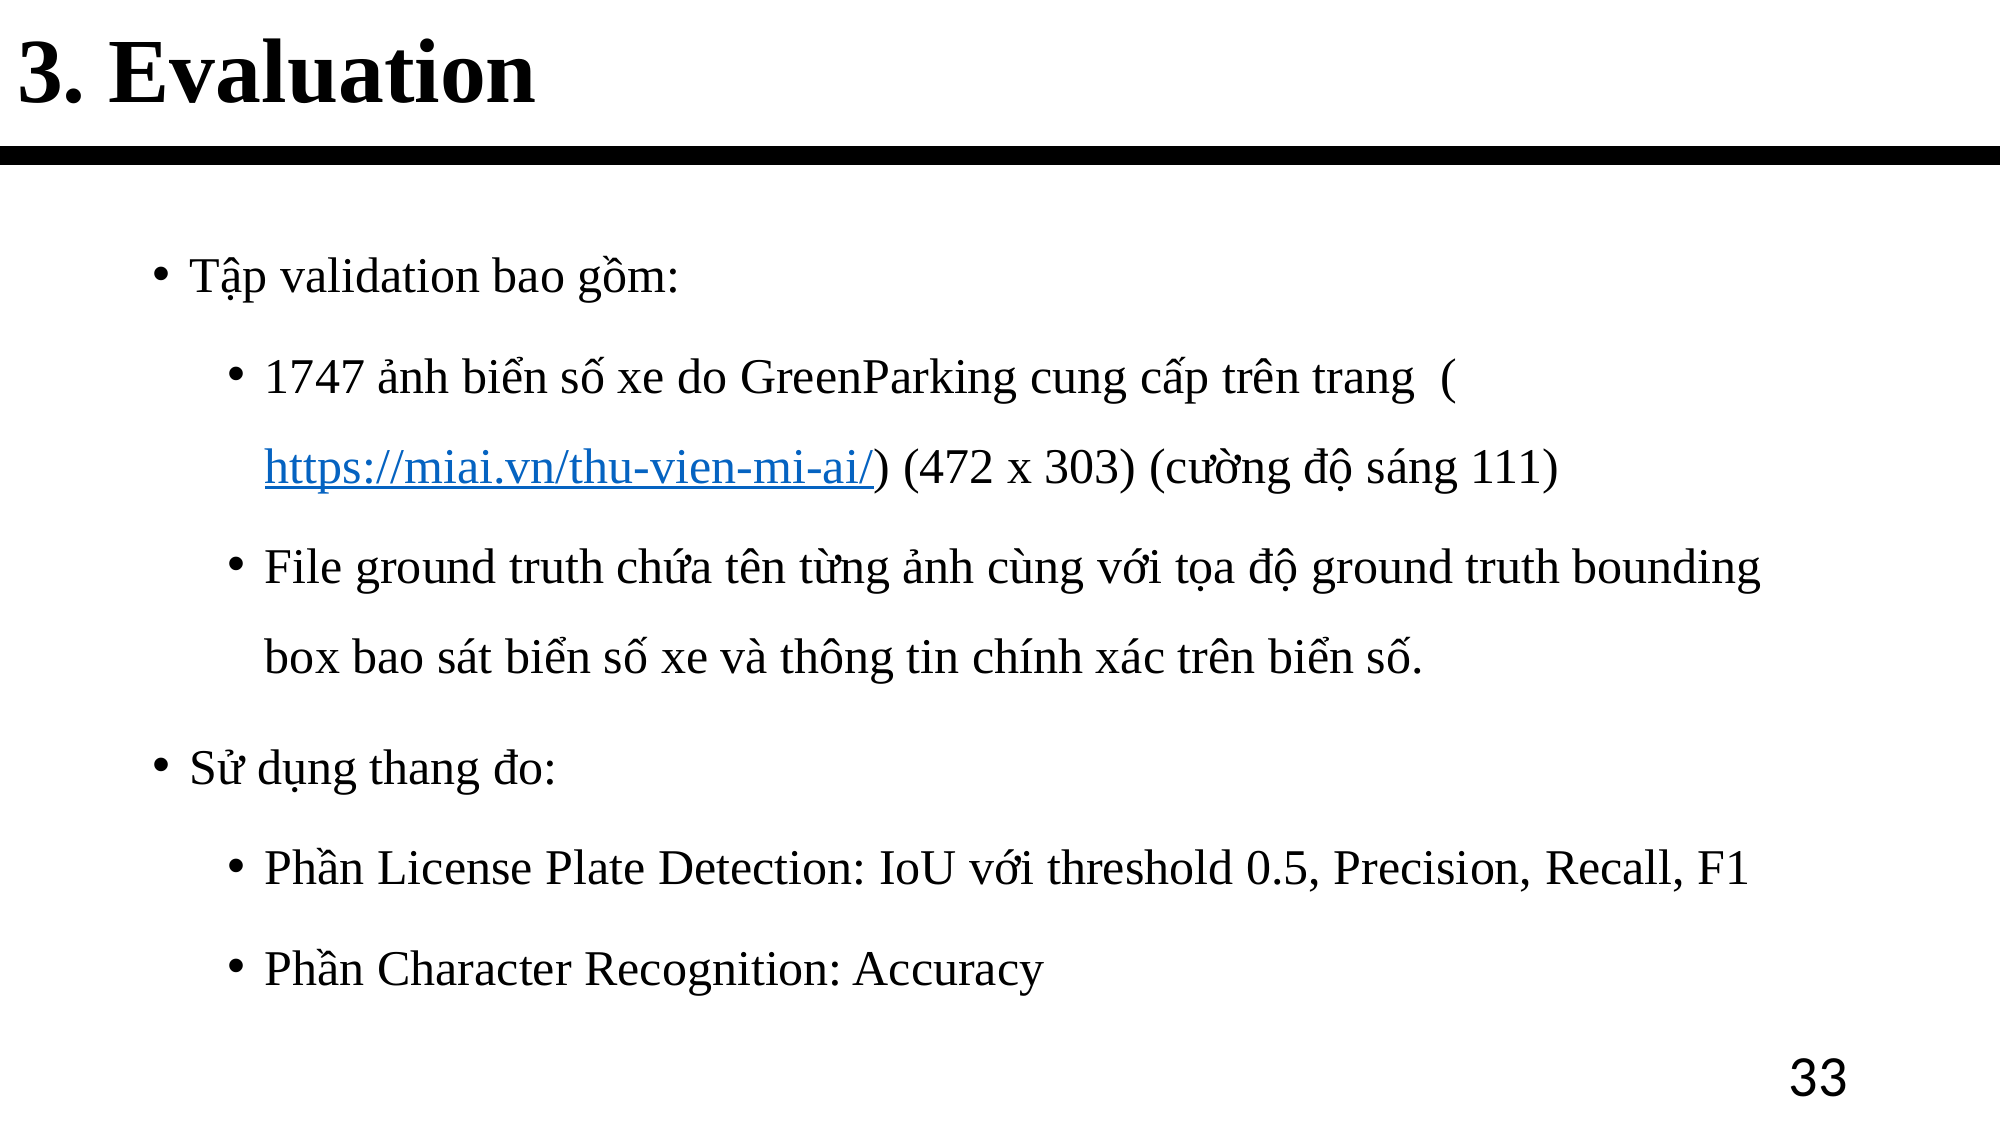

3. Evaluation
Tập validation bao gồm:
1747 ảnh biển số xe do GreenParking cung cấp trên trang  (https://miai.vn/thu-vien-mi-ai/) (472 x 303) (cường độ sáng 111)
File ground truth chứa tên từng ảnh cùng với tọa độ ground truth bounding box bao sát biển số xe và thông tin chính xác trên biển số.
Sử dụng thang đo:
Phần License Plate Detection: IoU với threshold 0.5, Precision, Recall, F1
Phần Character Recognition: Accuracy

33